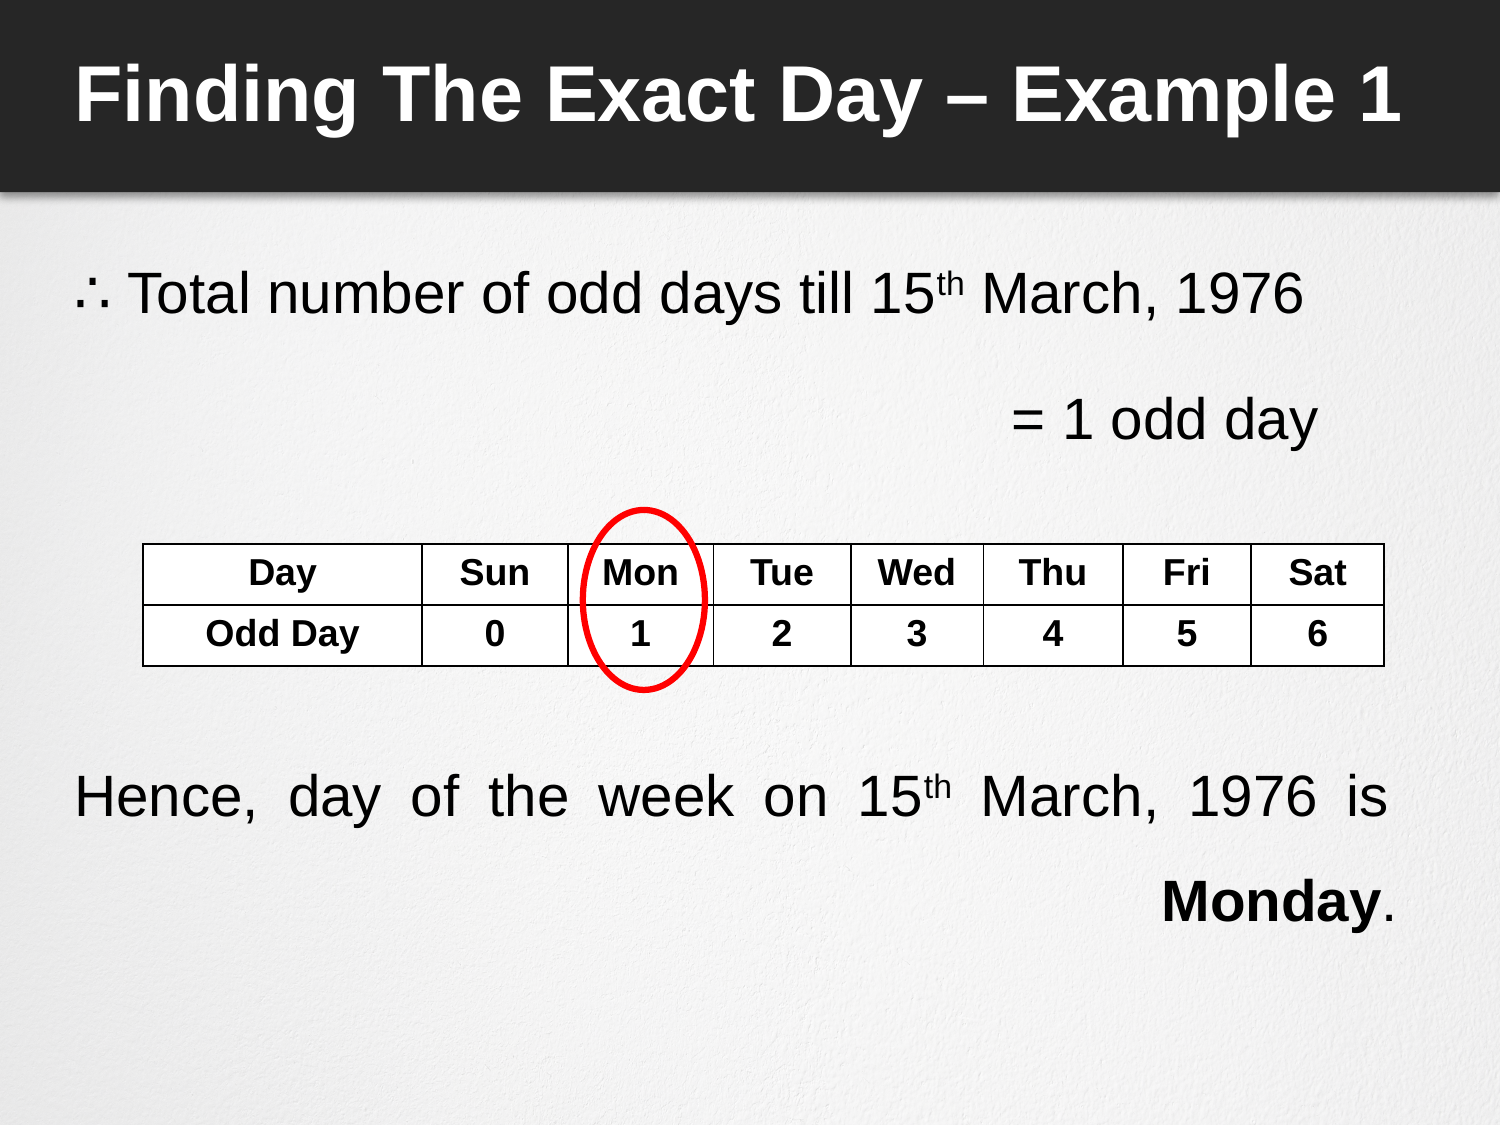

# Finding The Exact Day – Example 1
∴ Total number of odd days till 15th March, 1976
							= 1 odd day

Hence, day of the week on 15th March, 1976 is  								Monday.

| Day | Sun | Mon | Tue | Wed | Thu | Fri | Sat |
| --- | --- | --- | --- | --- | --- | --- | --- |
| Odd Day | 0 | 1 | 2 | 3 | 4 | 5 | 6 |